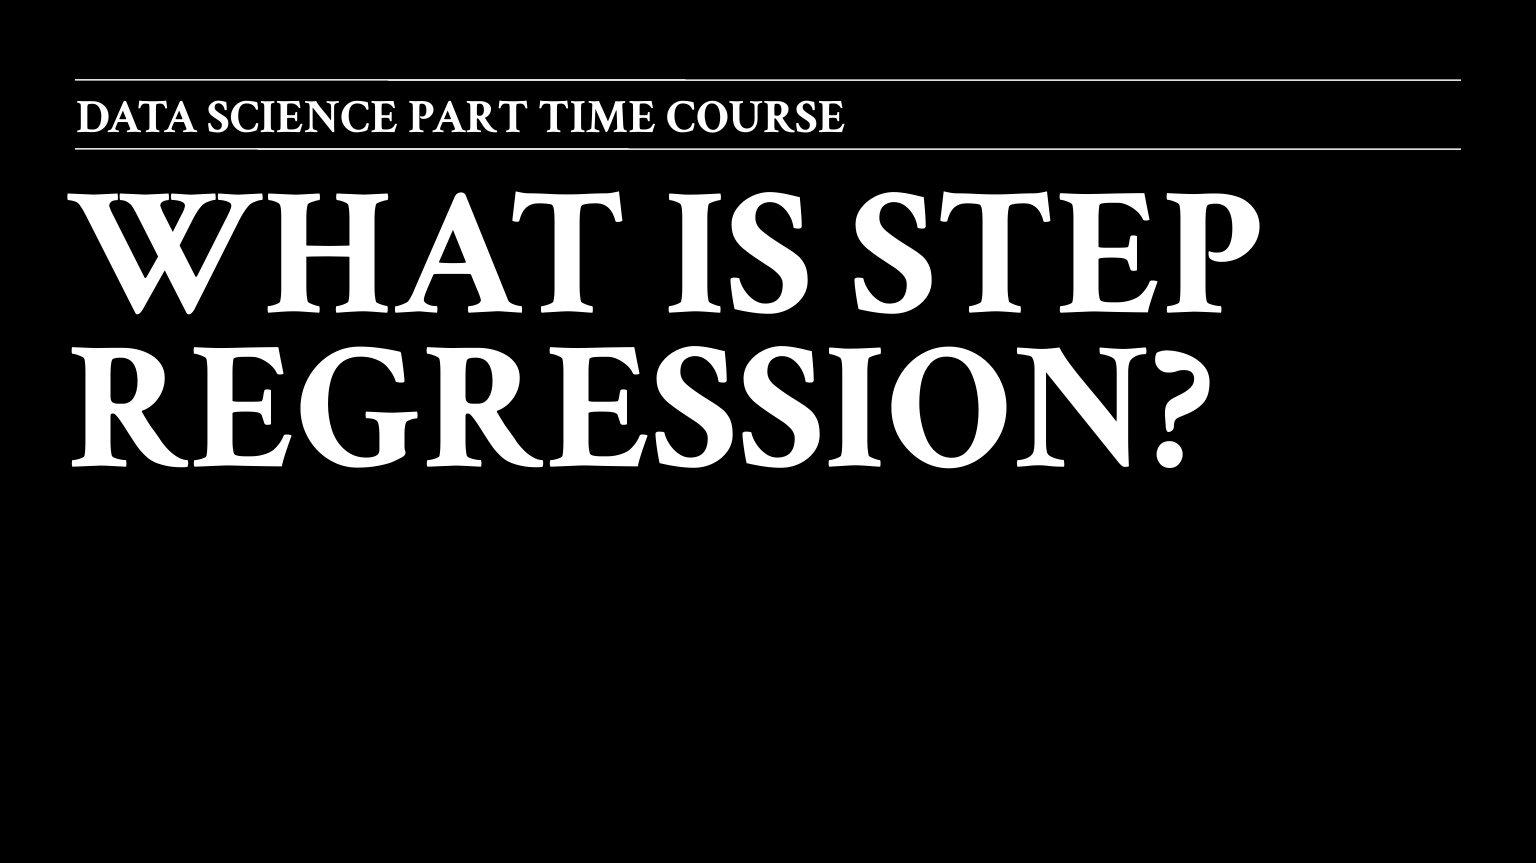

DATA SCIENCE PART TIME COURSE

WHAT IS STEP REGRESSION?